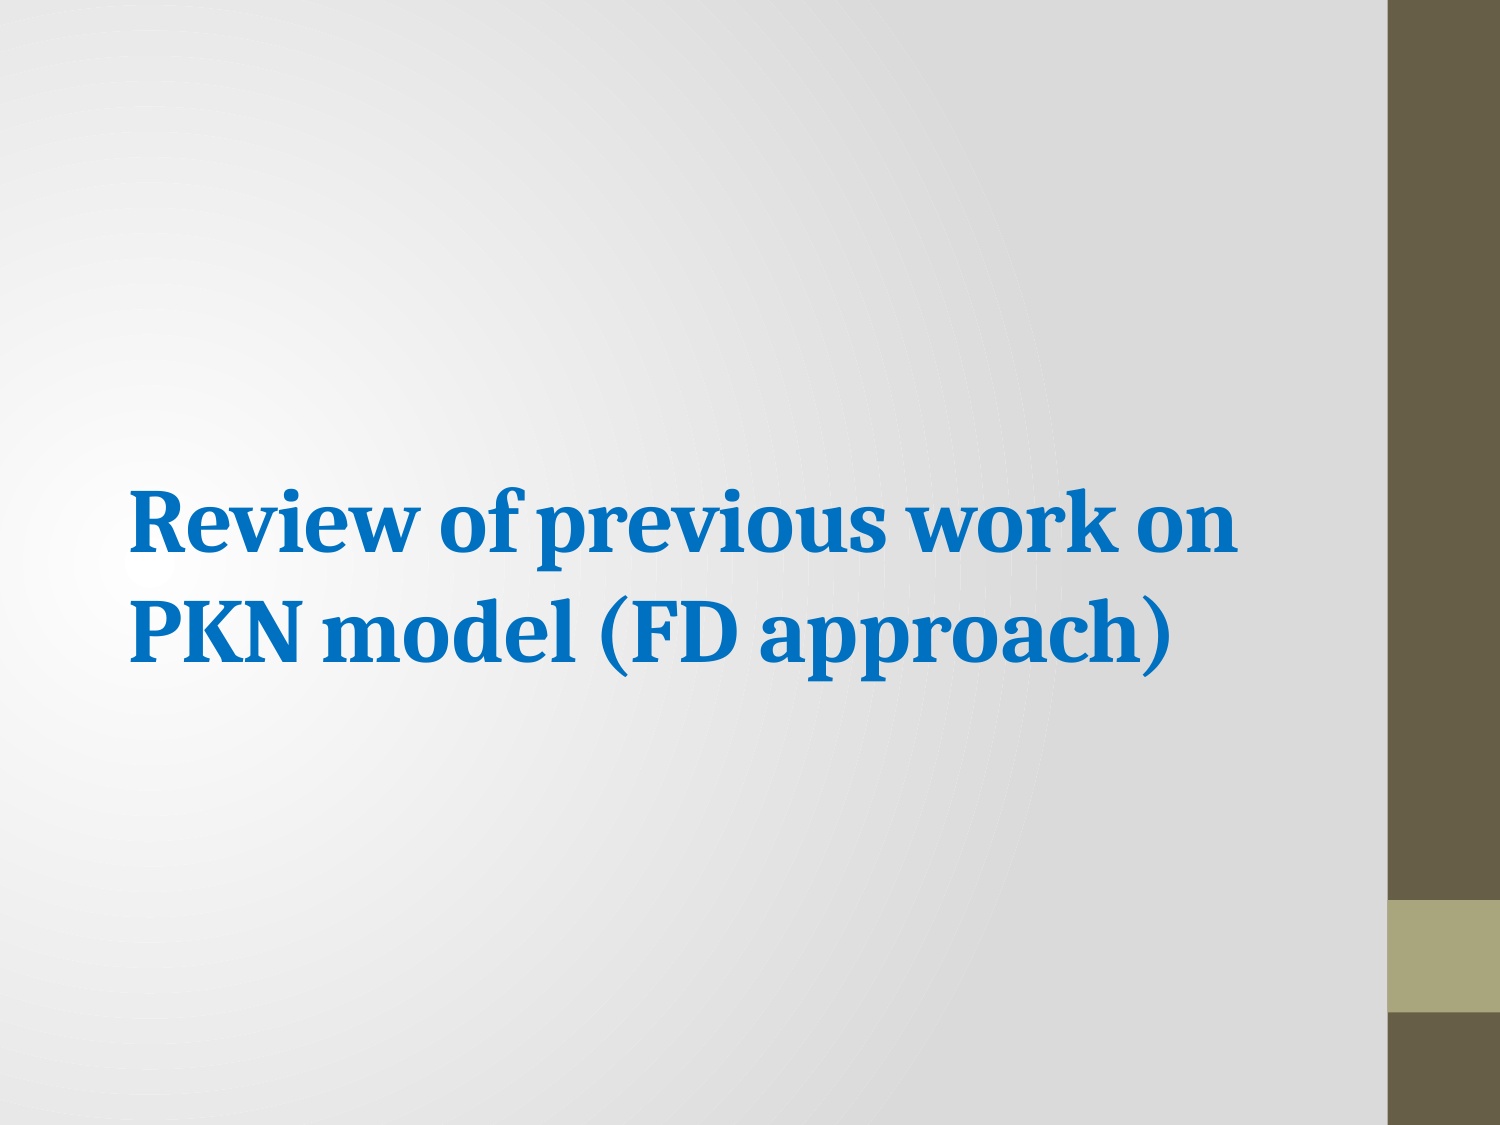

# Review of previous work on PKN model (FD approach)